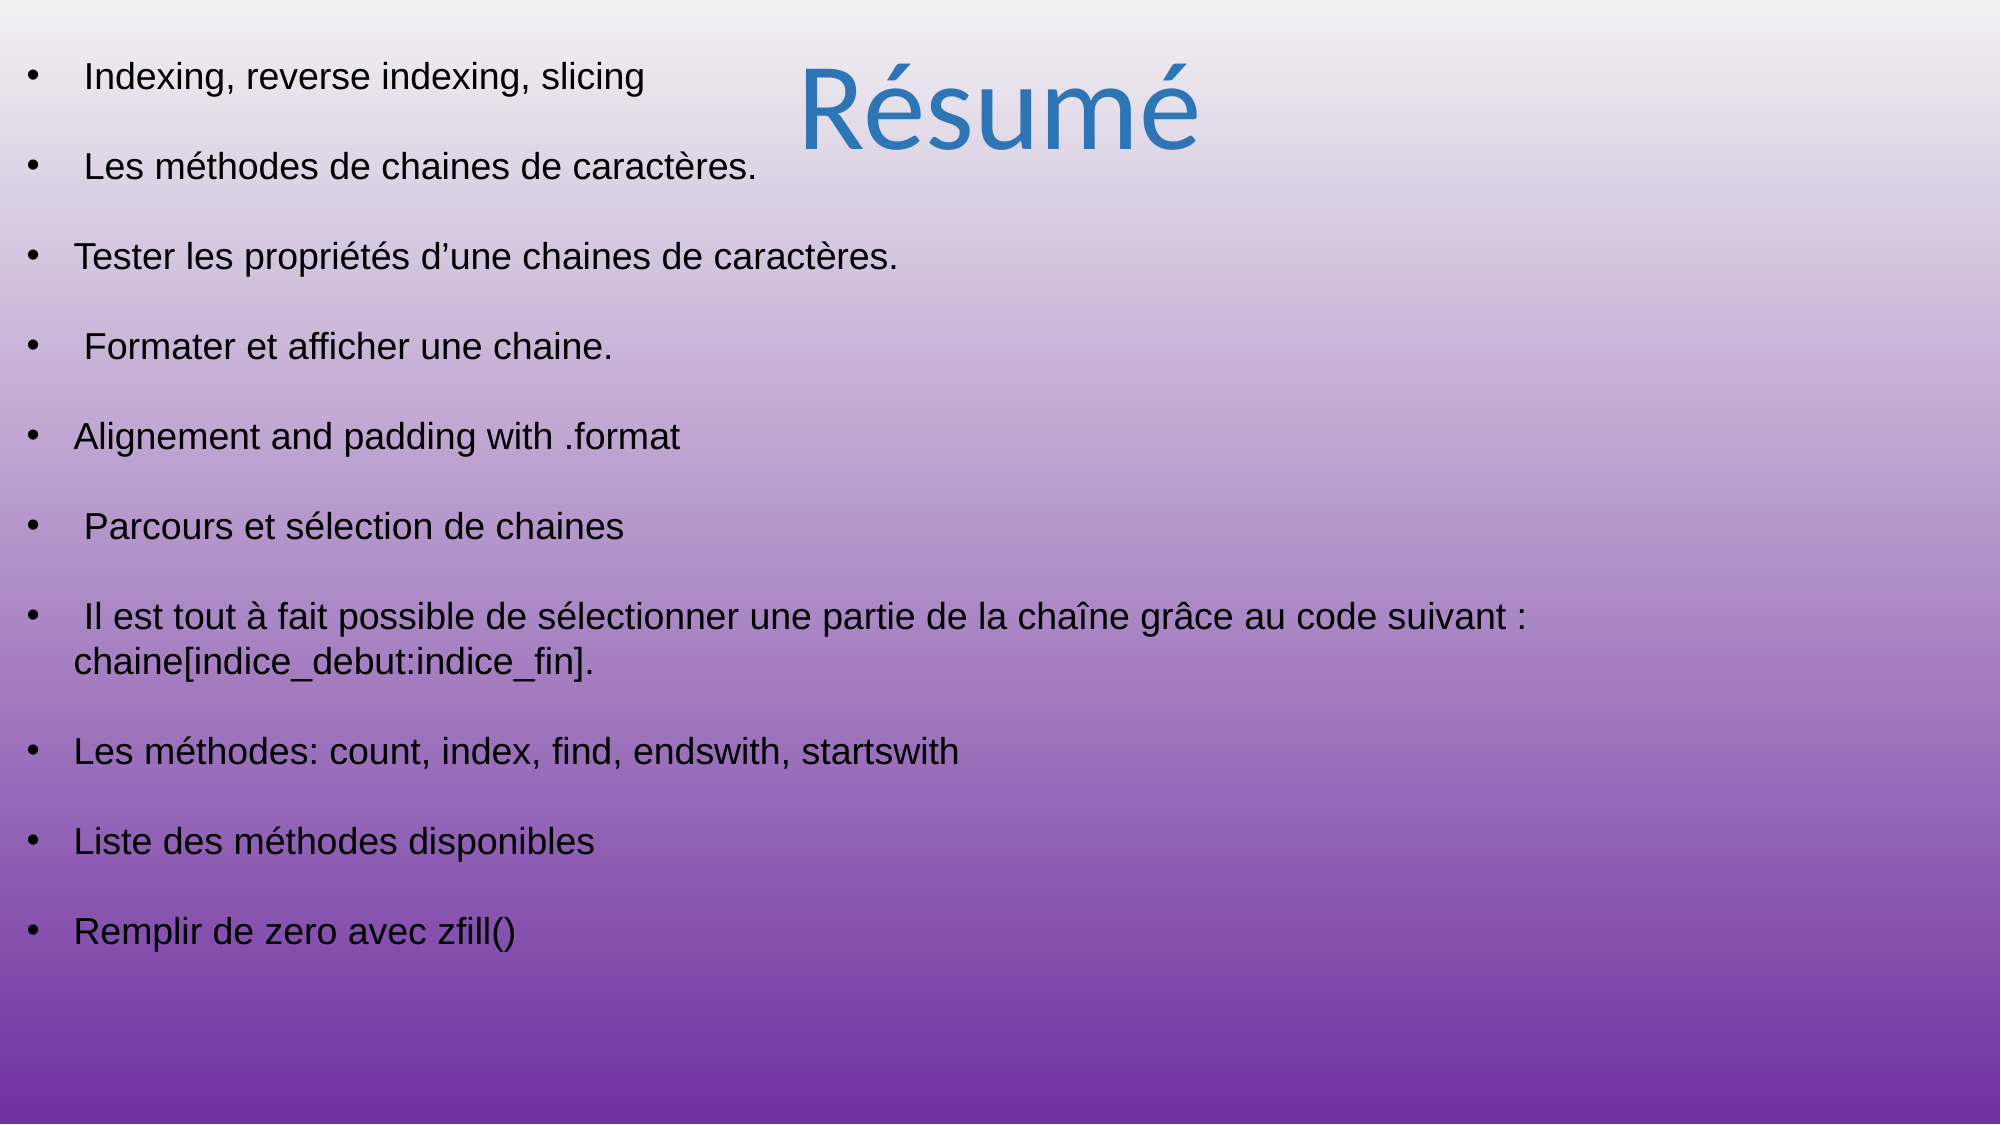

# Résumé

 Indexing, reverse indexing, slicing

 Les méthodes de chaines de caractères.

Tester les propriétés d’une chaines de caractères.

 Formater et afficher une chaine.

Alignement and padding with .format

 Parcours et sélection de chaines

 Il est tout à fait possible de sélectionner une partie de la chaîne grâce au code suivant : chaine[indice_debut:indice_fin].

Les méthodes: count, index, find, endswith, startswith

Liste des méthodes disponibles

Remplir de zero avec zfill()

72